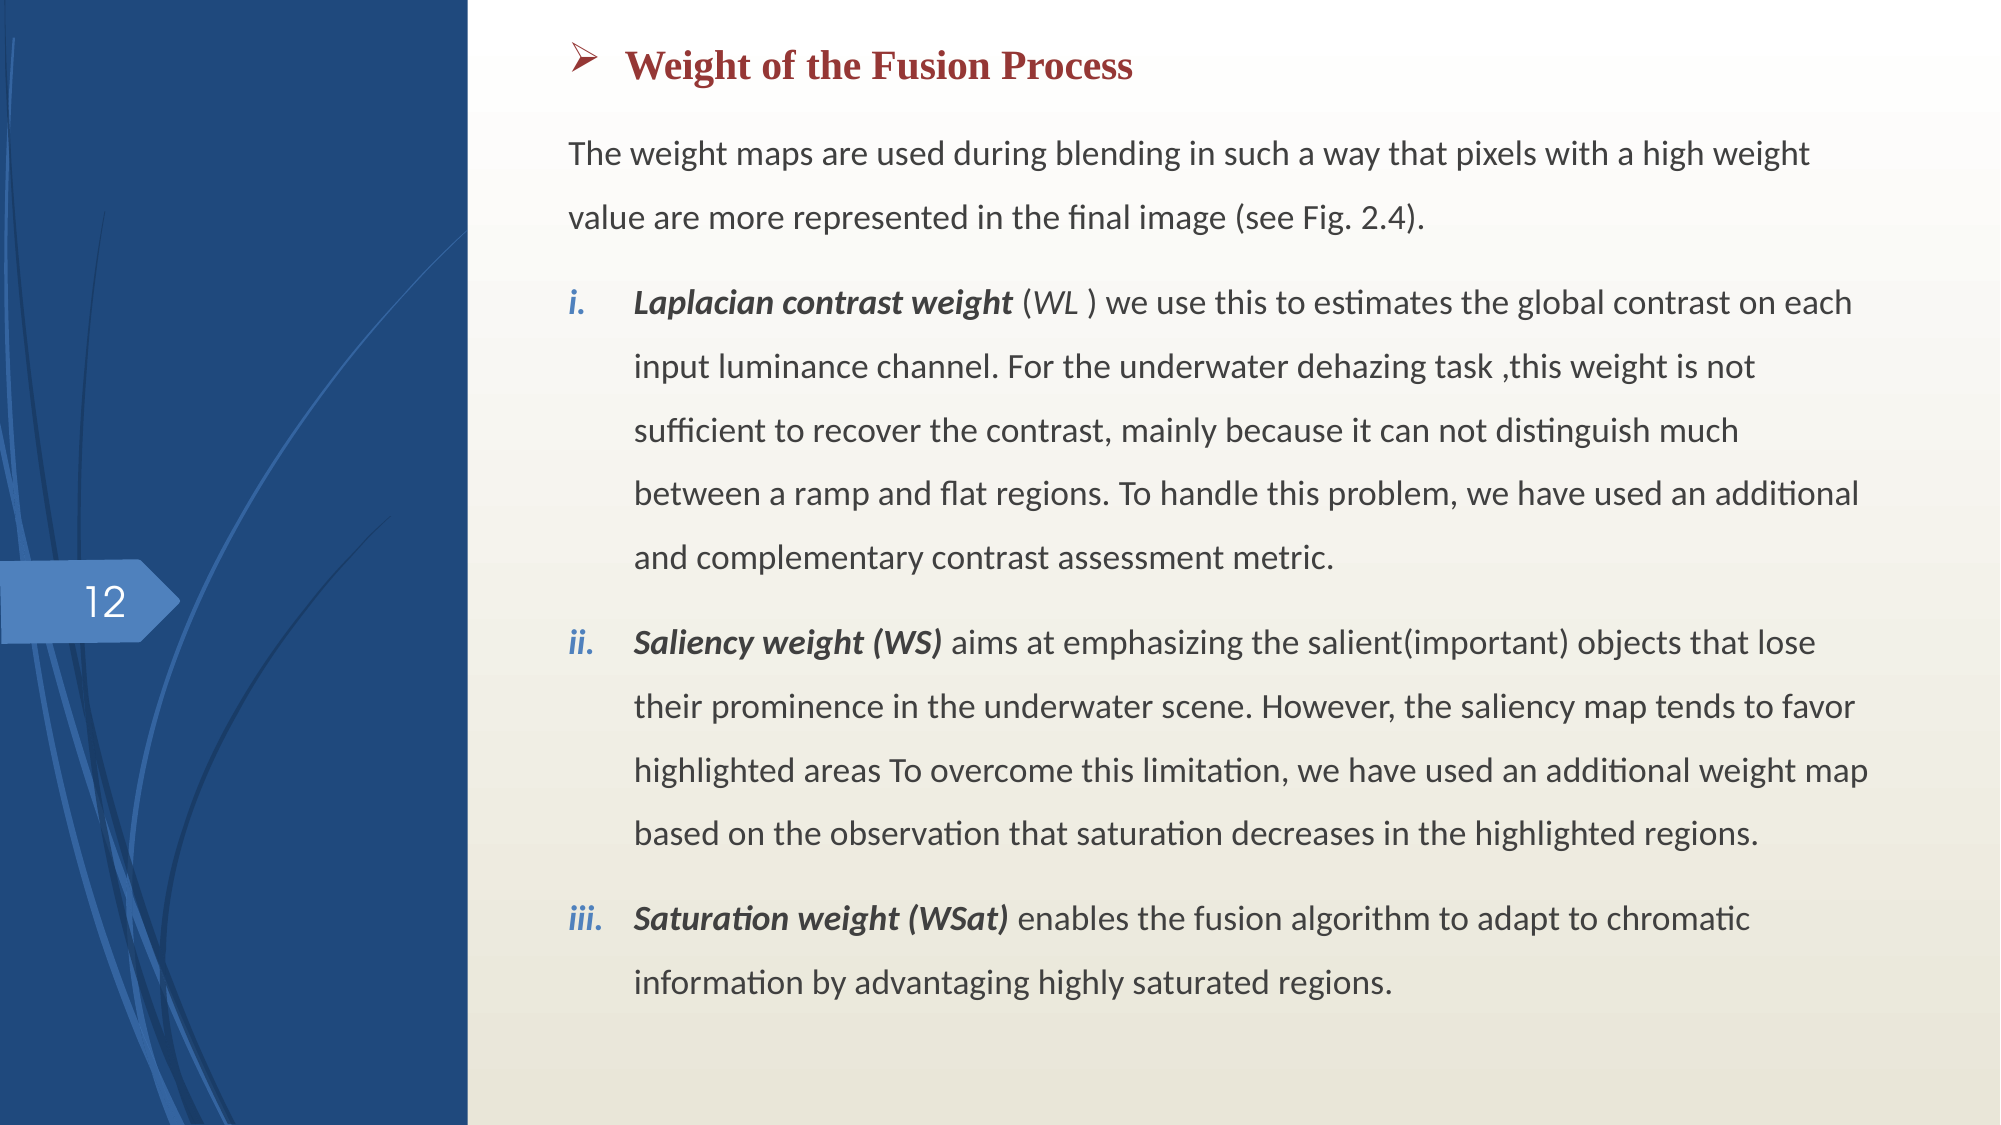

# Weight of the Fusion Process

The weight maps are used during blending in such a way that pixels with a high weight value are more represented in the final image (see Fig. 2.4).
Laplacian contrast weight (WL ) we use this to estimates the global contrast on each input luminance channel. For the underwater dehazing task ,this weight is not sufficient to recover the contrast, mainly because it can not distinguish much between a ramp and flat regions. To handle this problem, we have used an additional and complementary contrast assessment metric.
Saliency weight (WS) aims at emphasizing the salient(important) objects that lose their prominence in the underwater scene. However, the saliency map tends to favor highlighted areas To overcome this limitation, we have used an additional weight map based on the observation that saturation decreases in the highlighted regions.
Saturation weight (WSat) enables the fusion algorithm to adapt to chromatic information by advantaging highly saturated regions.

12